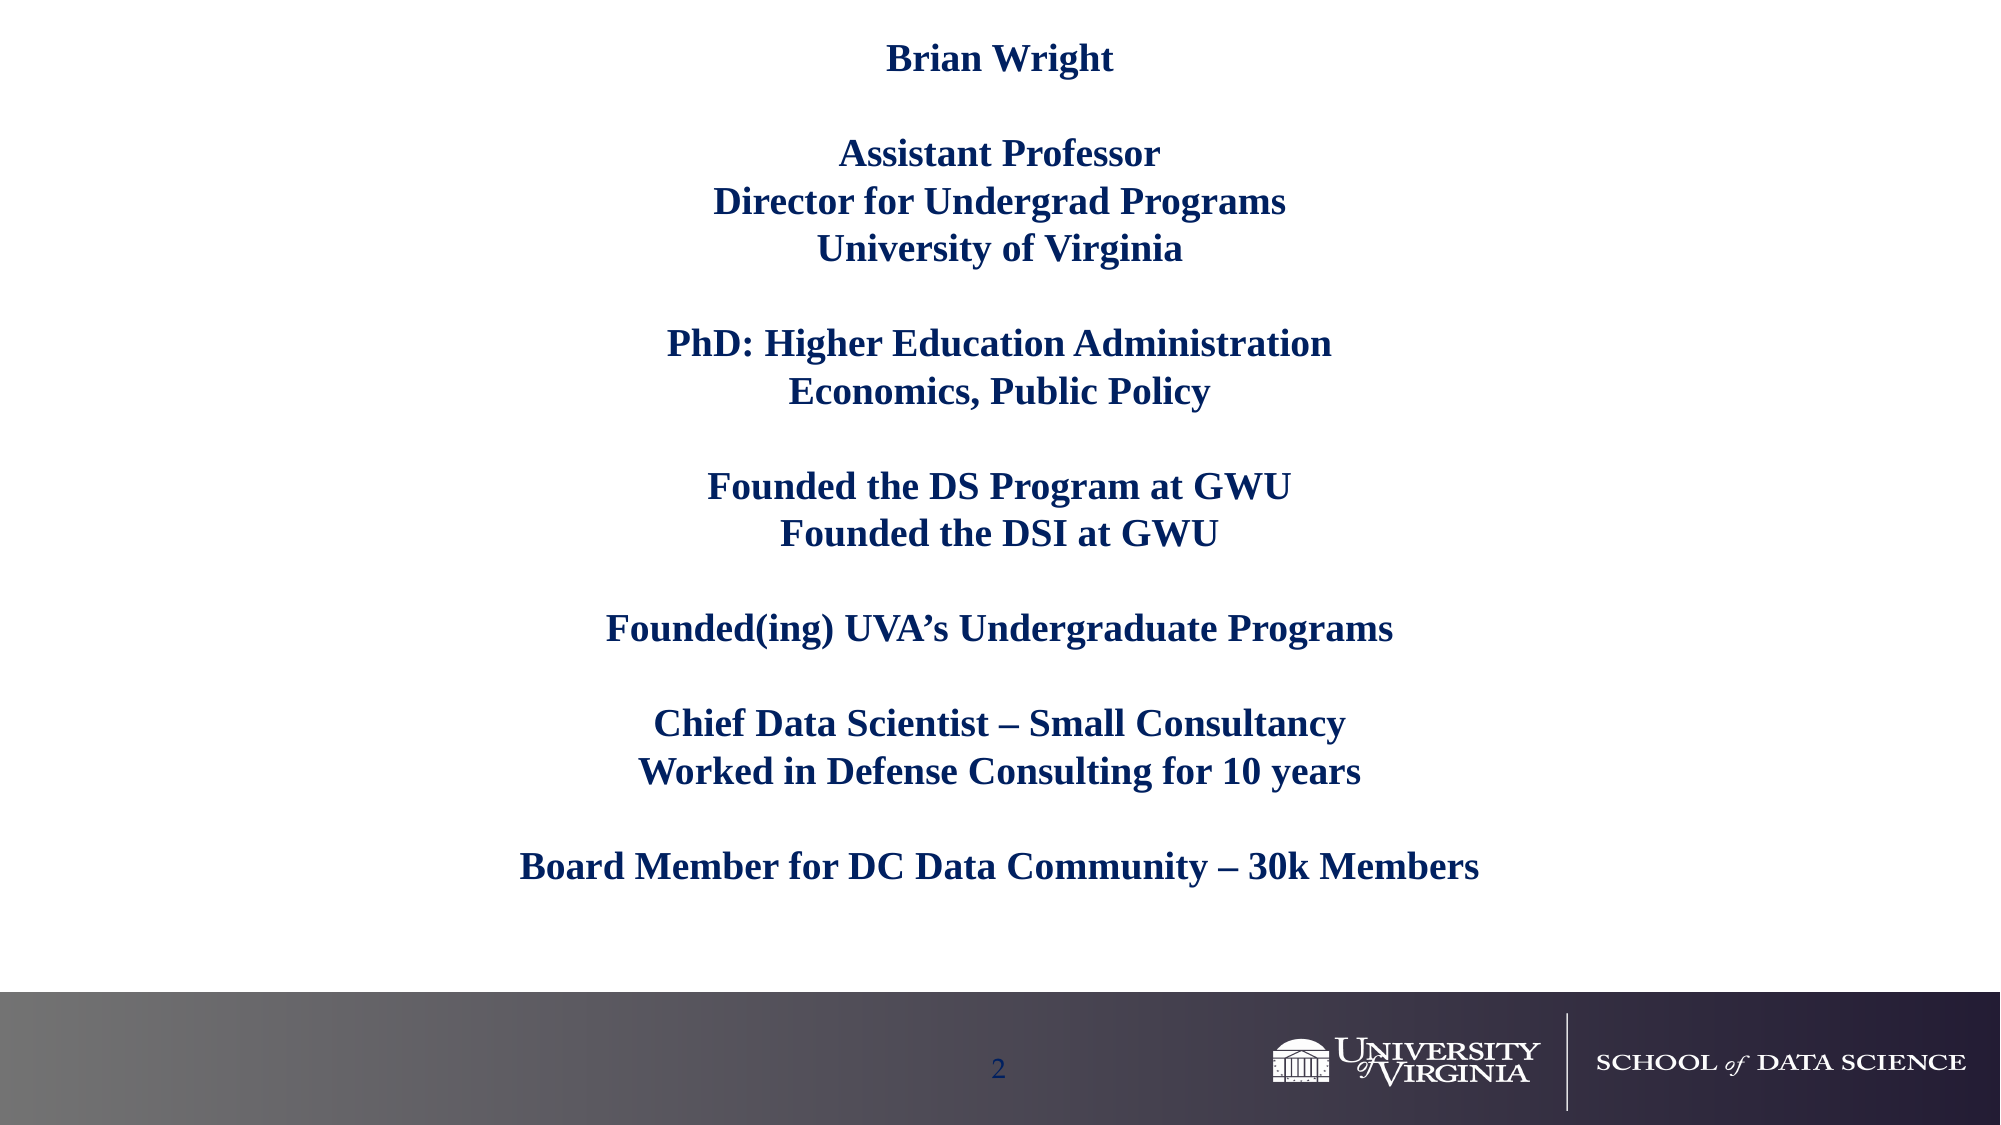

# Brian Wright Assistant Professor Director for Undergrad Programs University of Virginia PhD: Higher Education Administration Economics, Public Policy Founded the DS Program at GWU Founded the DSI at GWU Founded(ing) UVA’s Undergraduate Programs Chief Data Scientist – Small Consultancy Worked in Defense Consulting for 10 years Board Member for DC Data Community – 30k Members